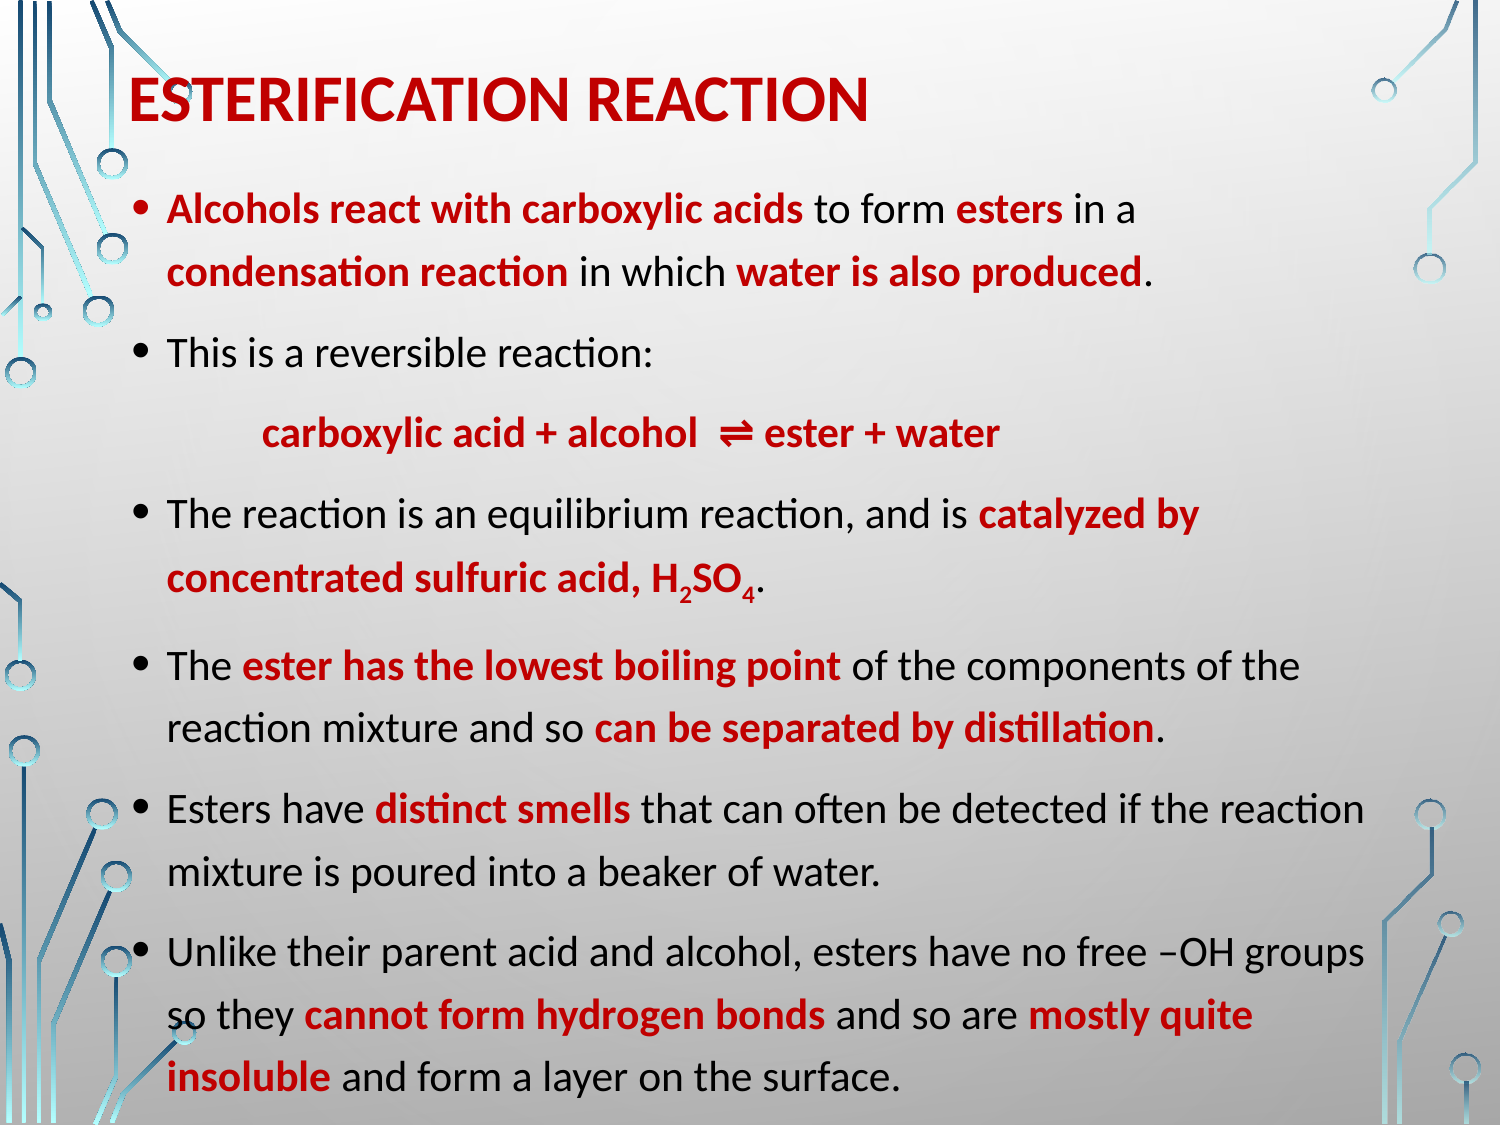

# Esterification reaction
Alcohols react with carboxylic acids to form esters in a condensation reaction in which water is also produced.
This is a reversible reaction:
	carboxylic acid + alcohol  ⇌ ester + water
The reaction is an equilibrium reaction, and is catalyzed by concentrated sulfuric acid, H2SO4.
The ester has the lowest boiling point of the components of the reaction mixture and so can be separated by distillation.
Esters have distinct smells that can often be detected if the reaction mixture is poured into a beaker of water.
Unlike their parent acid and alcohol, esters have no free –OH groups so they cannot form hydrogen bonds and so are mostly quite insoluble and form a layer on the surface.